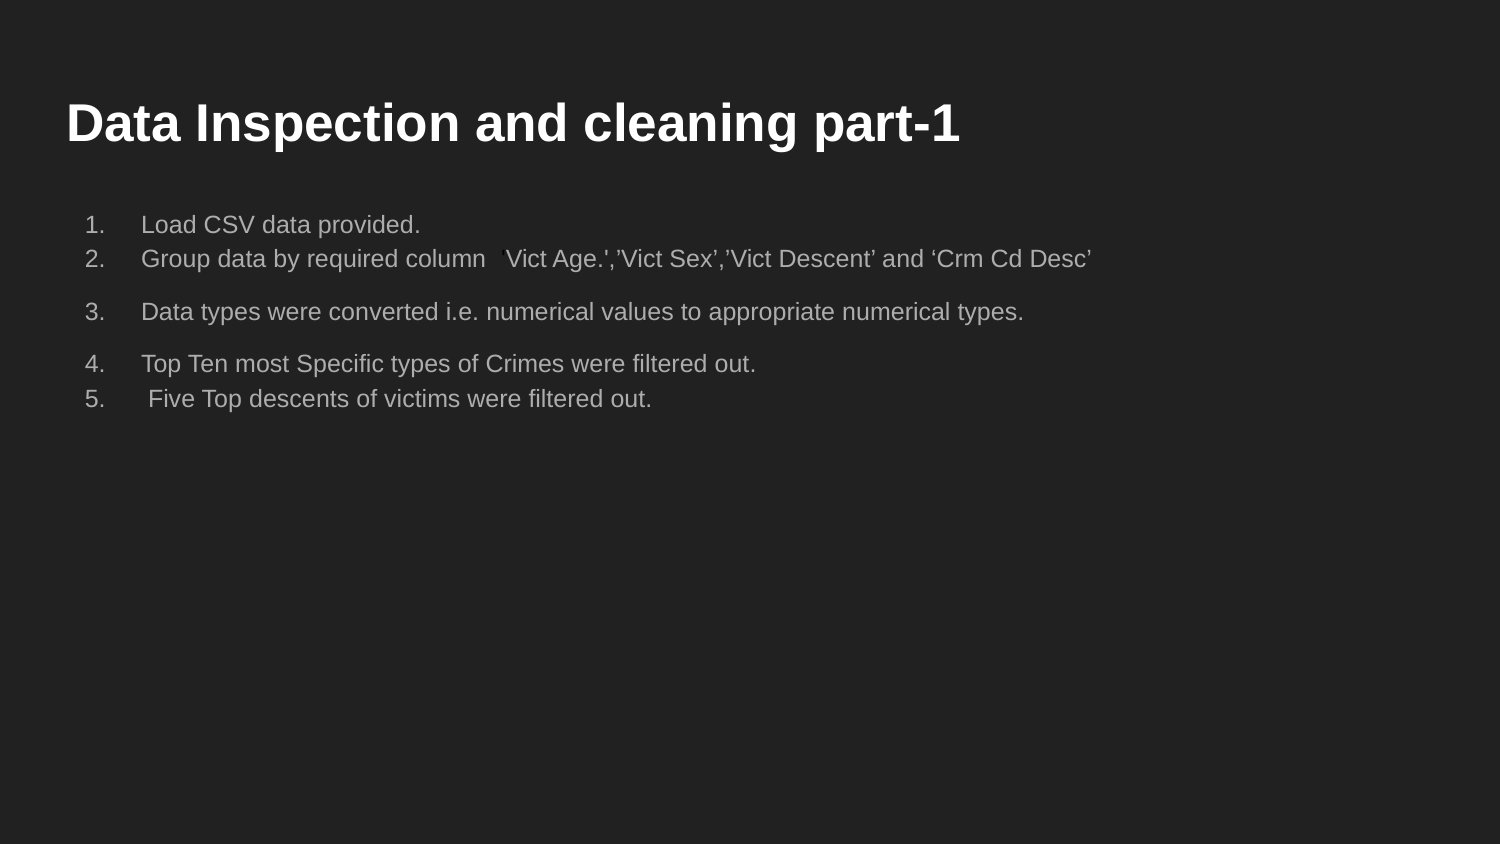

# Data Inspection and cleaning part-1
Load CSV data provided.
Group data by required column  'Vict Age.',’Vict Sex’,’Vict Descent’ and ‘Crm Cd Desc’
Data types were converted i.e. numerical values to appropriate numerical types.
Top Ten most Specific types of Crimes were filtered out.
 Five Top descents of victims were filtered out.